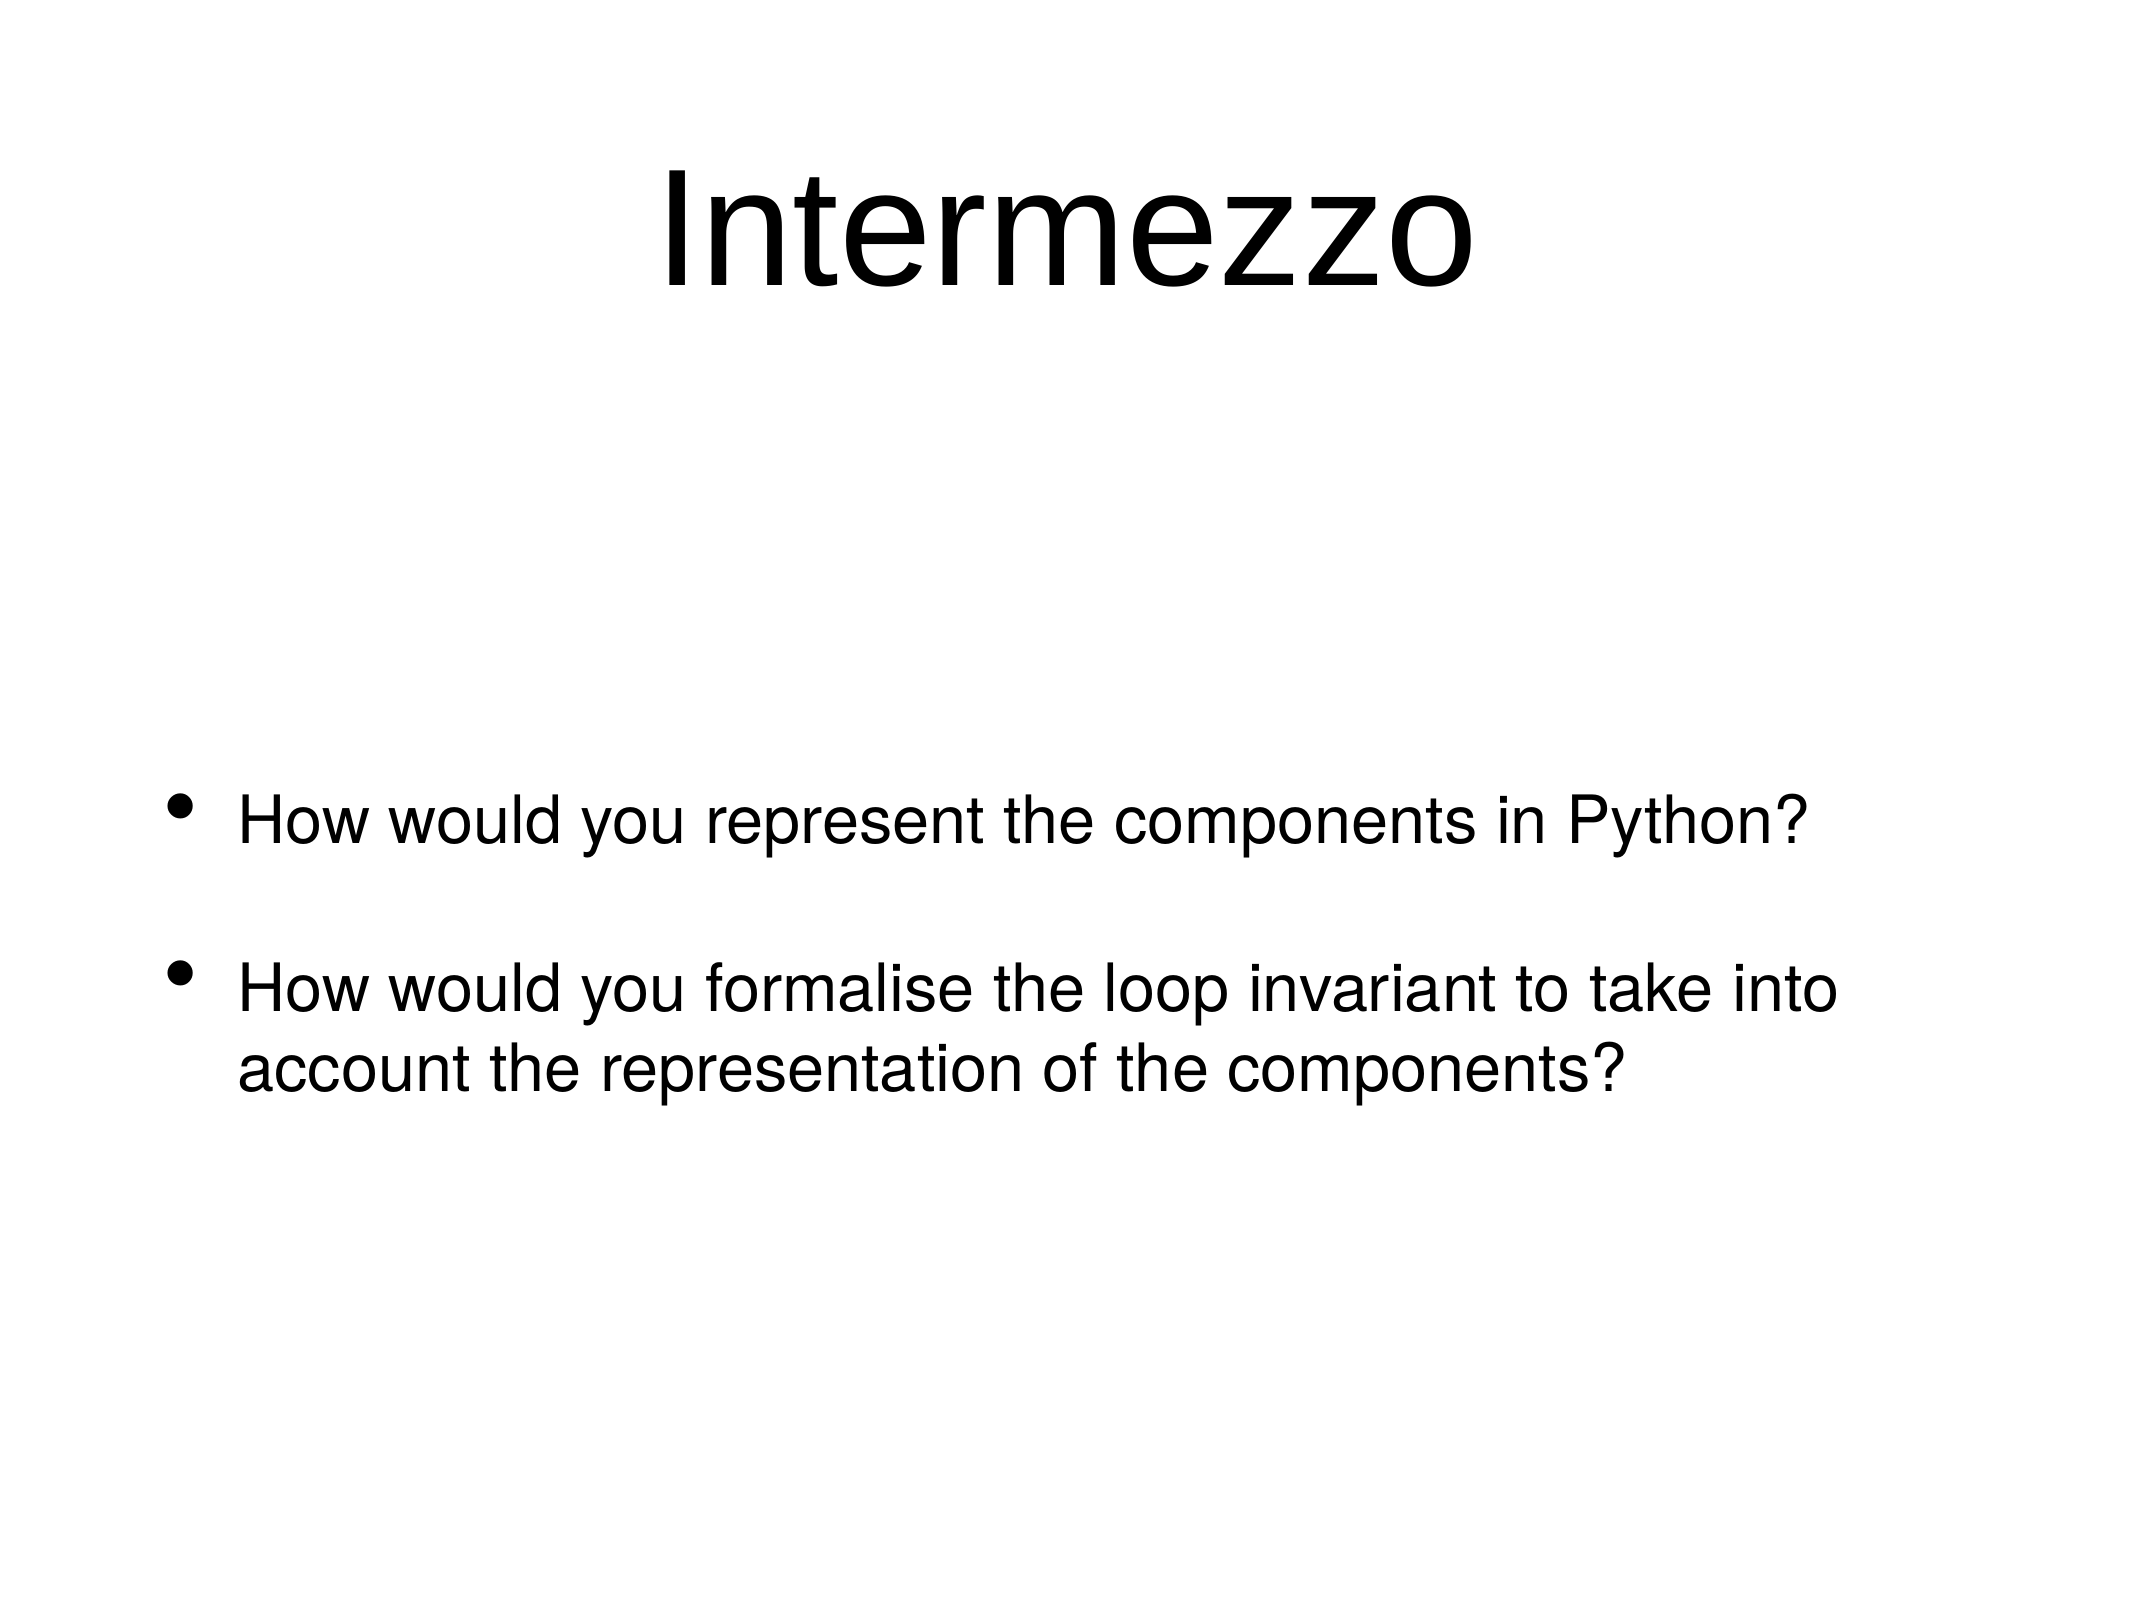

# Intermezzo
How would you represent the components in Python?
How would you formalise the loop invariant to take into account the representation of the components?